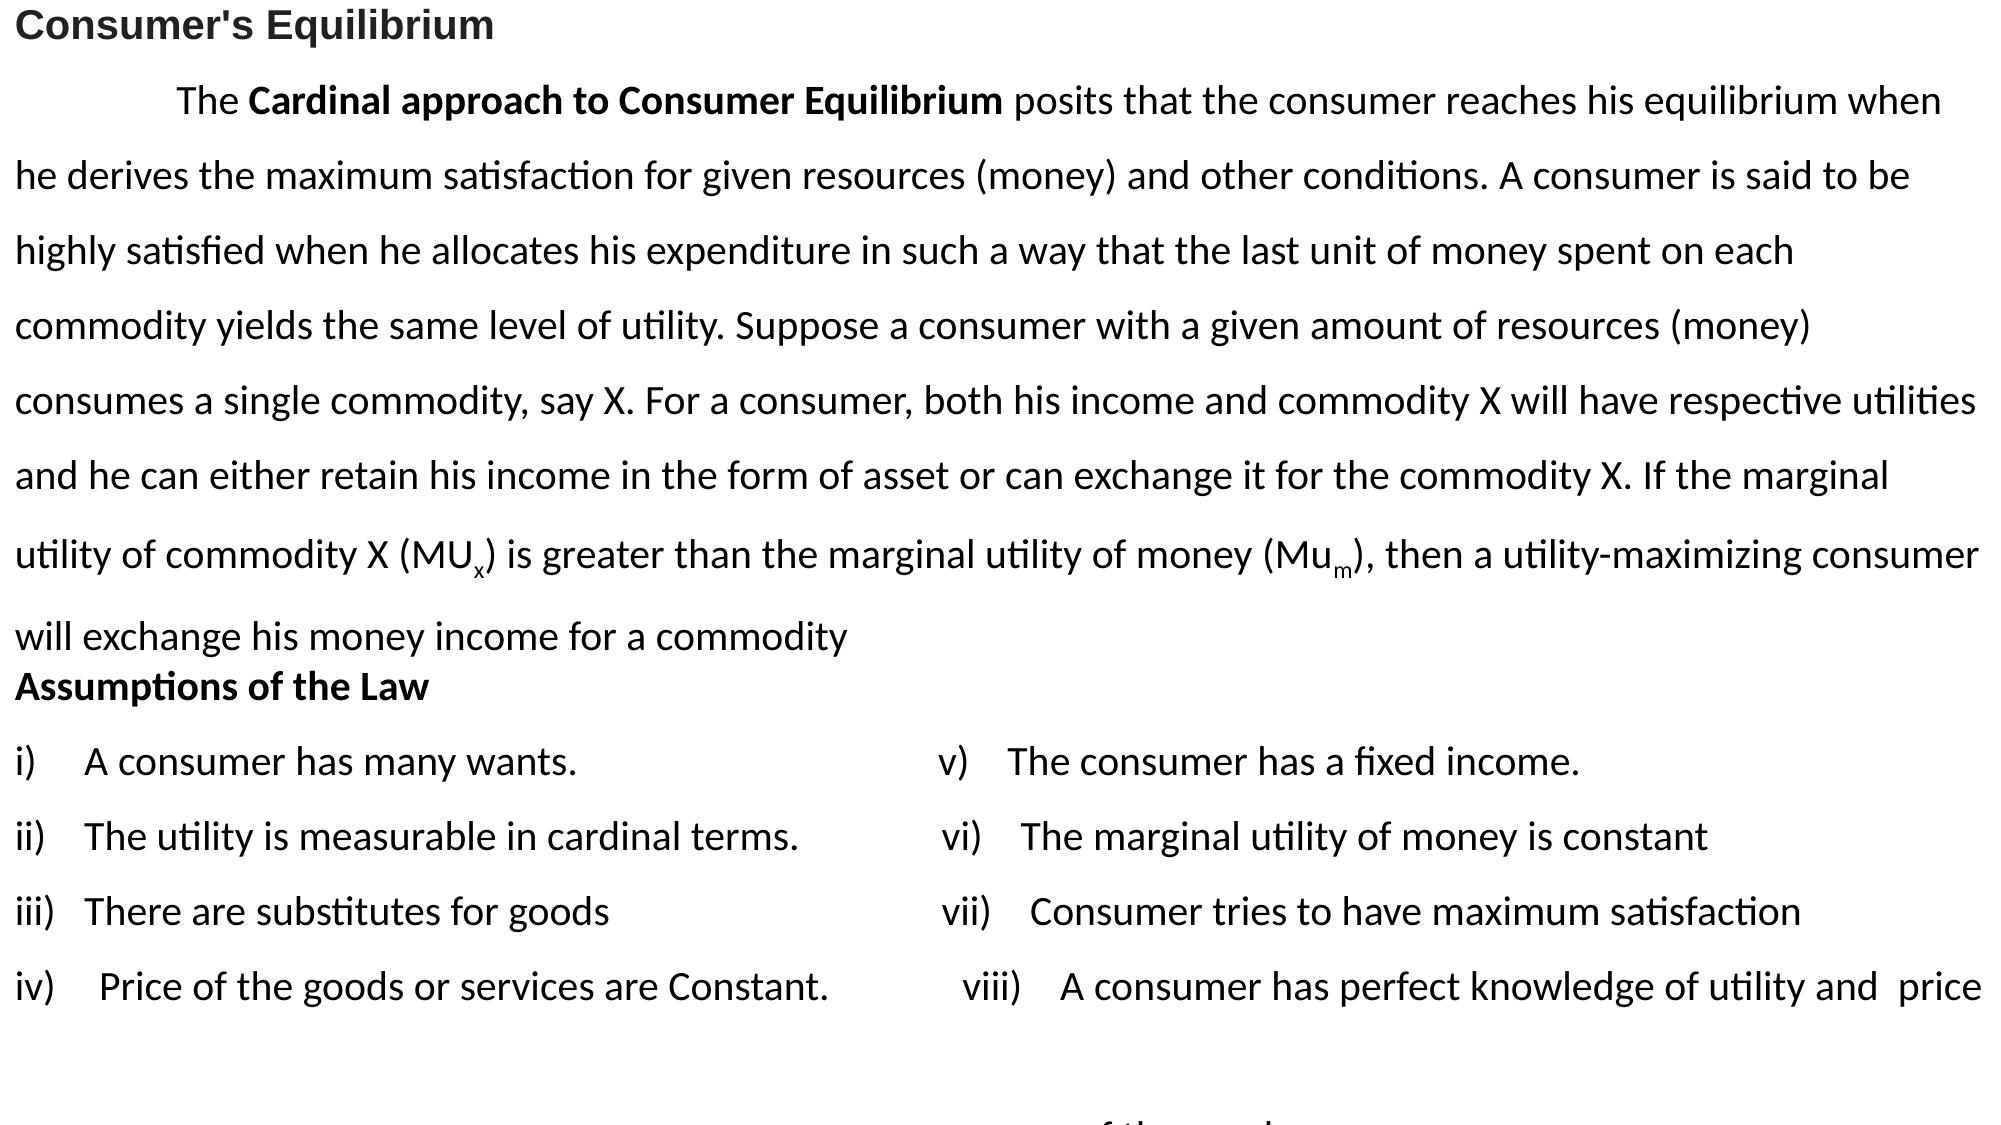

Consumer's Equilibrium
                 The Cardinal approach to Consumer Equilibrium posits that the consumer reaches his equilibrium when he derives the maximum satisfaction for given resources (money) and other conditions. A consumer is said to be highly satisfied when he allocates his expenditure in such a way that the last unit of money spent on each commodity yields the same level of utility. Suppose a consumer with a given amount of resources (money) consumes a single commodity, say X. For a consumer, both his income and commodity X will have respective utilities and he can either retain his income in the form of asset or can exchange it for the commodity X. If the marginal utility of commodity X (MUx) is greater than the marginal utility of money (Mum), then a utility-maximizing consumer will exchange his money income for a commodity
Assumptions of the Law
i)     A consumer has many wants.                                      v)    The consumer has a fixed income.
ii)    The utility is measurable in cardinal terms.               vi)    The marginal utility of money is constant
iii)   There are substitutes for goods                                   vii)    Consumer tries to have maximum satisfaction
Price of the goods or services are Constant.              viii)    A consumer has perfect knowledge of utility and  price
                                                                                                       of the goods.